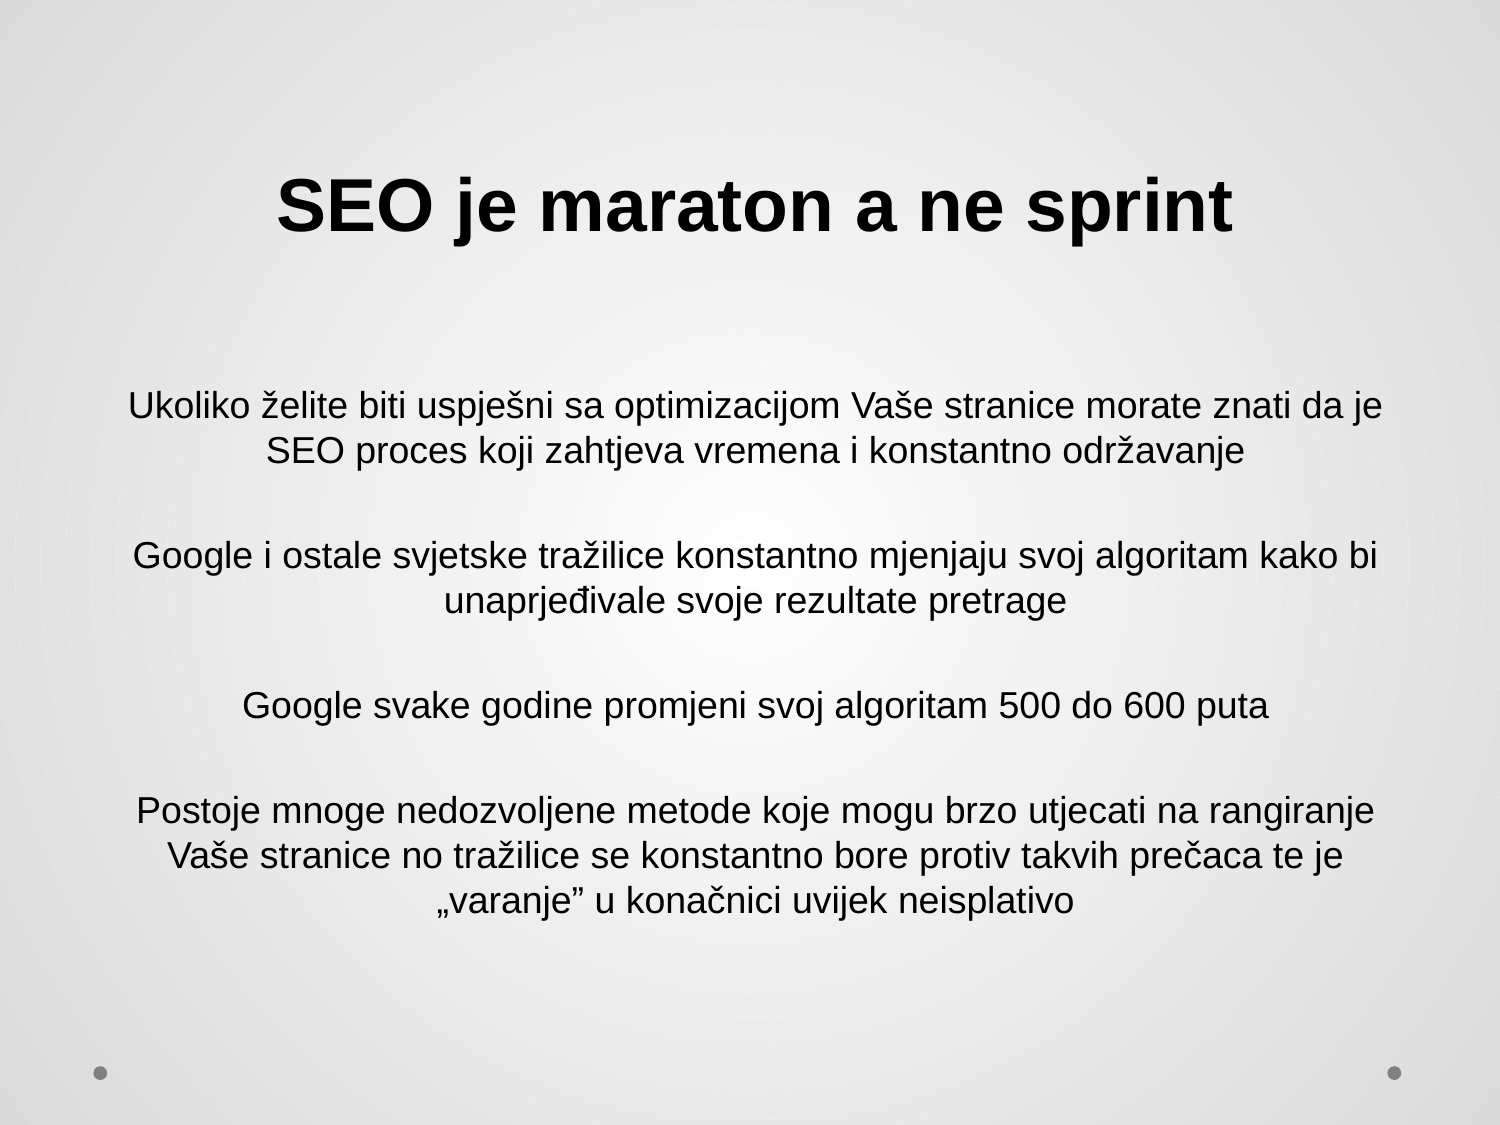

SEO je maraton a ne sprint
Ukoliko želite biti uspješni sa optimizacijom Vaše stranice morate znati da je SEO proces koji zahtjeva vremena i konstantno održavanje

Google i ostale svjetske tražilice konstantno mjenjaju svoj algoritam kako bi unaprjeđivale svoje rezultate pretrage

Google svake godine promjeni svoj algoritam 500 do 600 puta

Postoje mnoge nedozvoljene metode koje mogu brzo utjecati na rangiranje Vaše stranice no tražilice se konstantno bore protiv takvih prečaca te je „varanje” u konačnici uvijek neisplativo